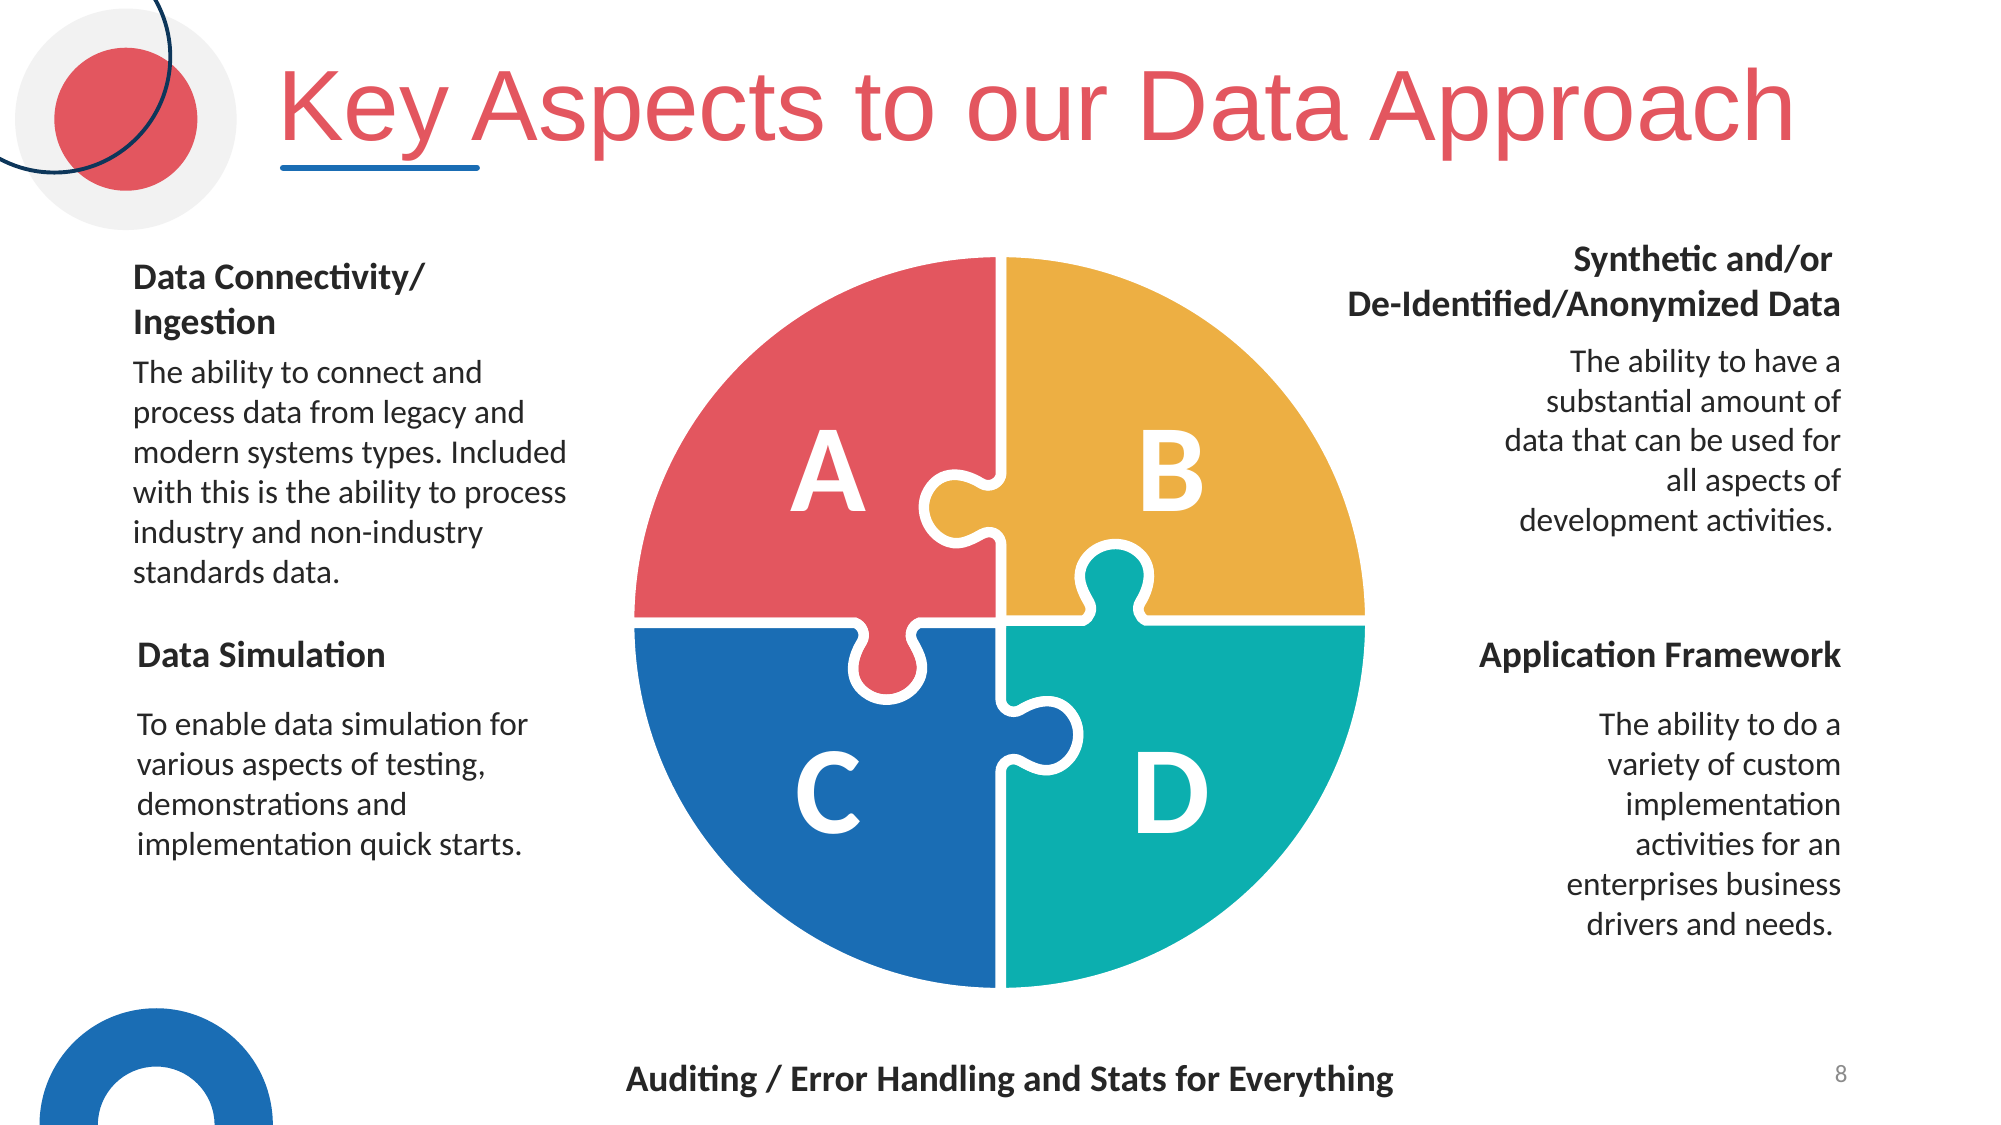

Key Aspects to our Data Approach
Synthetic and/or
De-Identified/Anonymized Data
Data Connectivity/ Ingestion

The ability to have a substantial amount of data that can be used for all aspects of development activities.
The ability to connect and process data from legacy and modern systems types. Included with this is the ability to process industry and non-industry standards data.
A
B

Data Simulation
Application Framework
To enable data simulation for various aspects of testing, demonstrations and implementation quick starts.
The ability to do a variety of custom implementation activities for an enterprises business drivers and needs.
C
D

8
Auditing / Error Handling and Stats for Everything